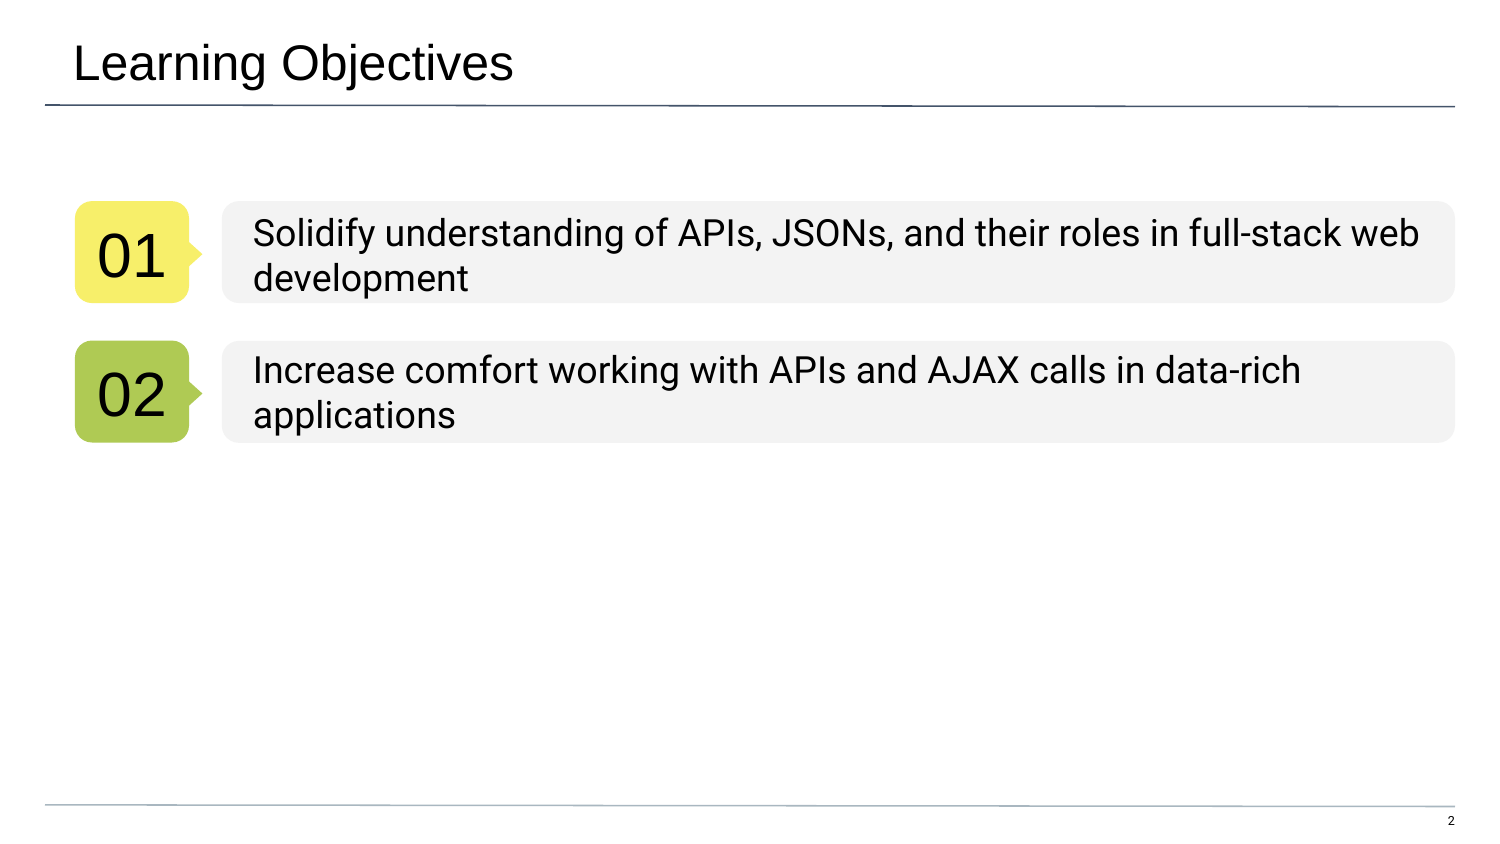

# Learning Objectives
01

Solidify understanding of APIs, JSONs, and their roles in full-stack web development
02

Increase comfort working with APIs and AJAX calls in data-rich applications